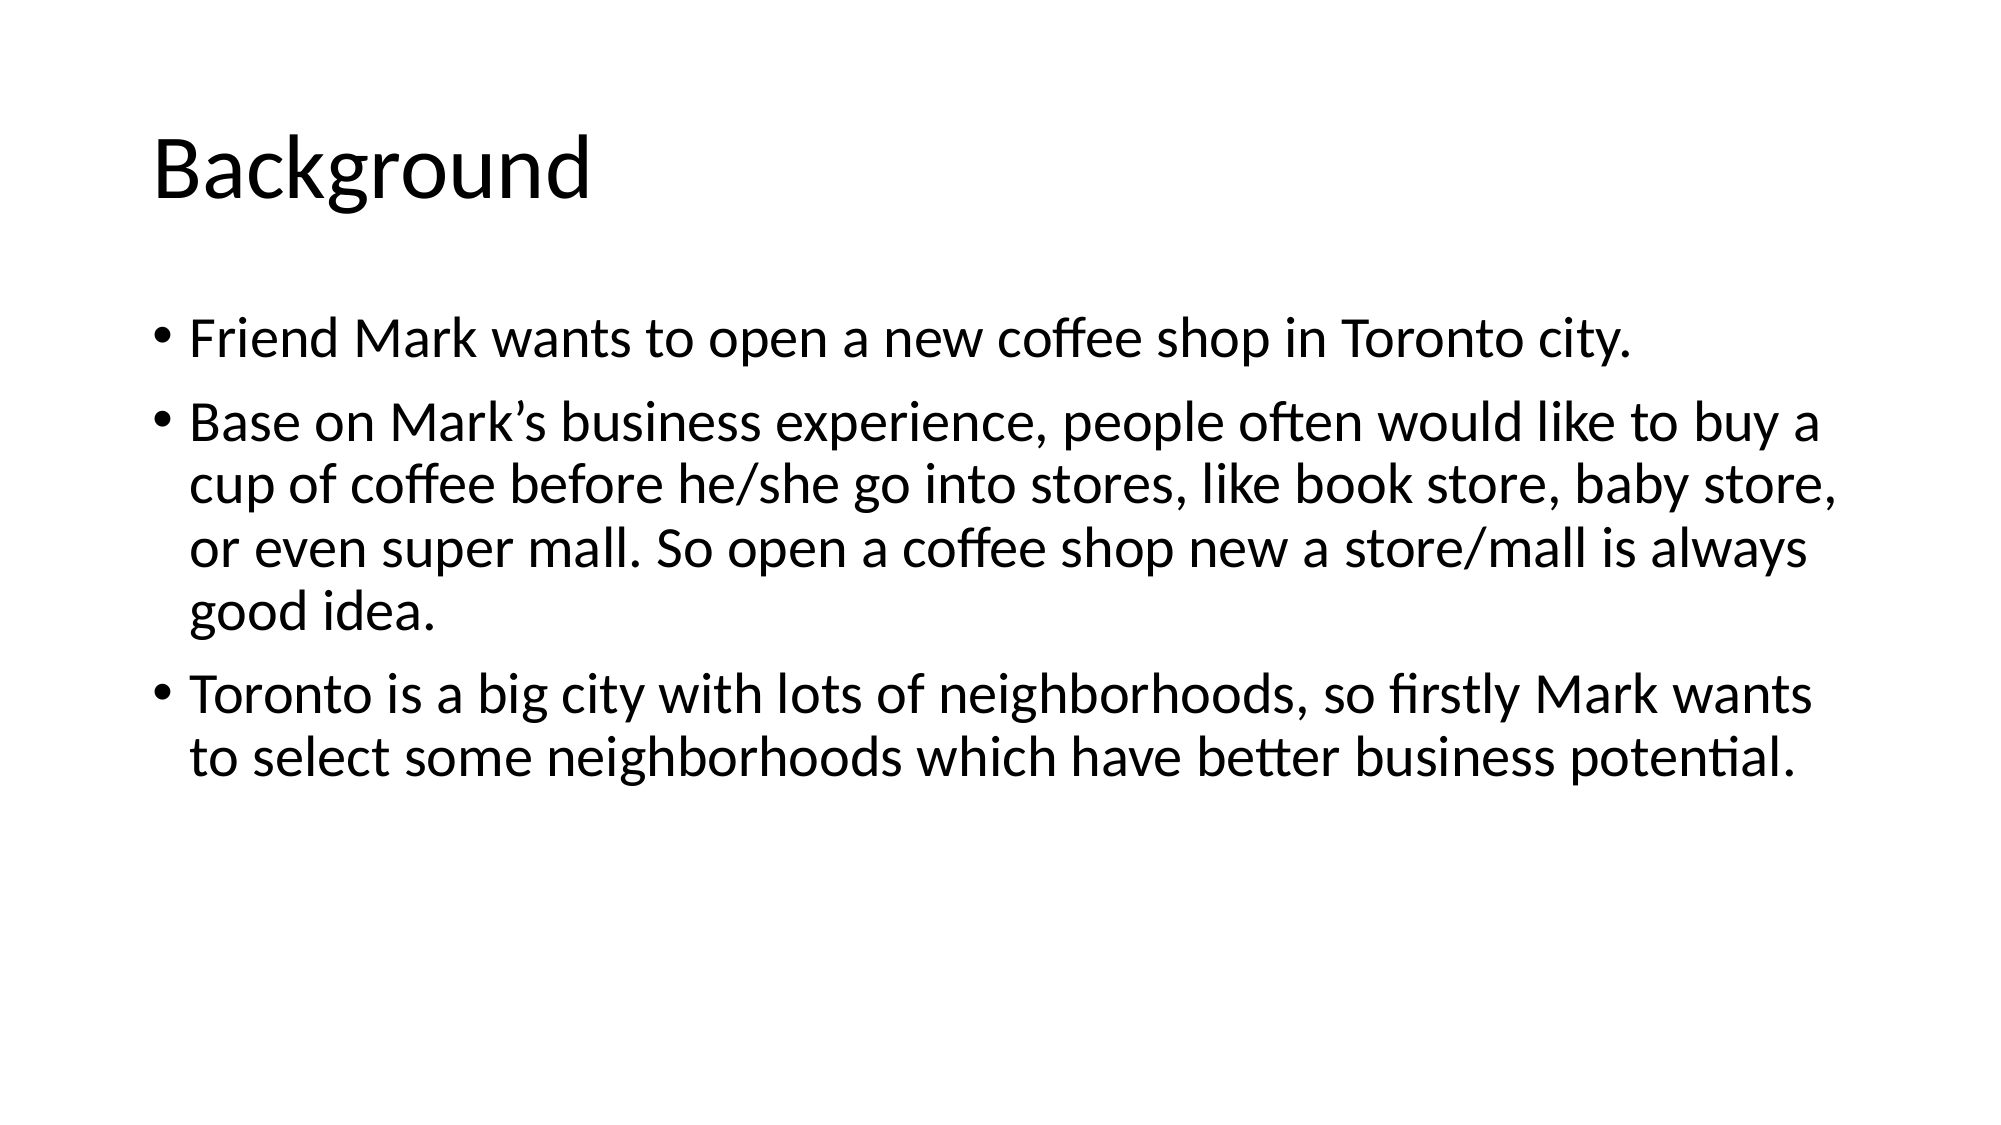

# Background
Friend Mark wants to open a new coffee shop in Toronto city.
Base on Mark’s business experience, people often would like to buy a cup of coffee before he/she go into stores, like book store, baby store, or even super mall. So open a coffee shop new a store/mall is always good idea.
Toronto is a big city with lots of neighborhoods, so firstly Mark wants to select some neighborhoods which have better business potential.